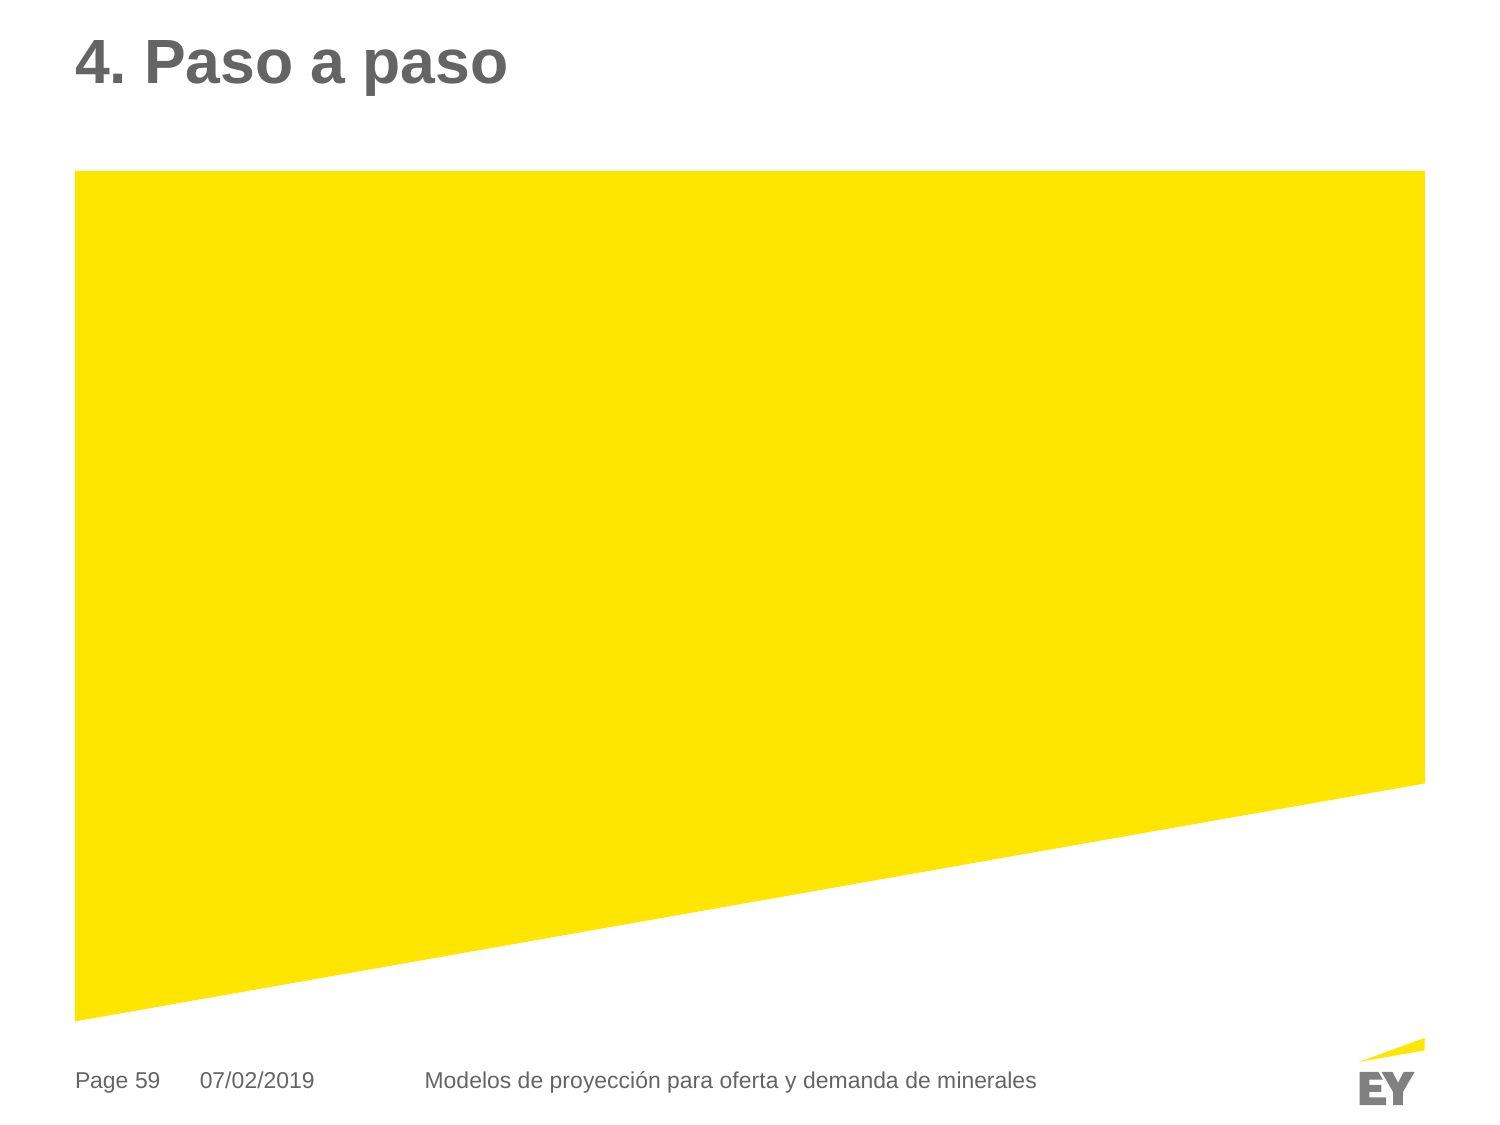

# 4. Paso a paso
07/02/2019
Modelos de proyección para oferta y demanda de minerales